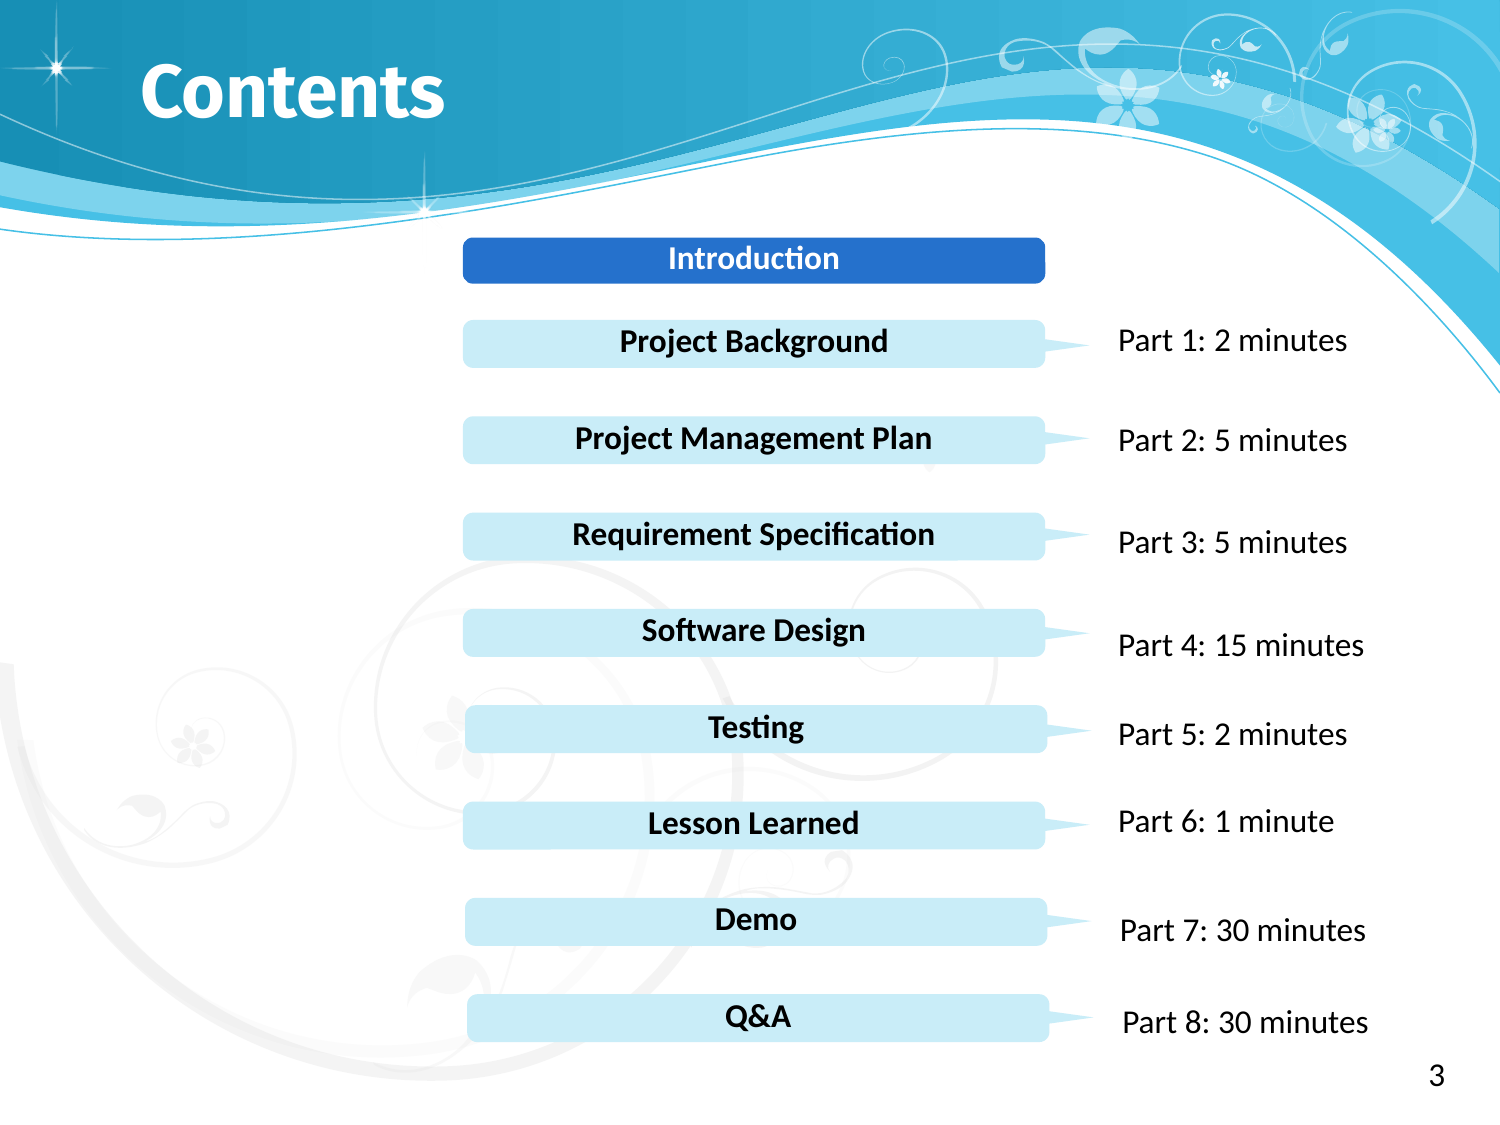

# Contents
Introduction
Part 1: 2 minutes
Project Background

Project Management Plan

Part 2: 5 minutes
Requirement Specification

Part 3: 5 minutes
Software Design

Part 4: 15 minutes
Testing

Part 5: 2 minutes
Part 6: 1 minute
Lesson Learned

Demo

Part 7: 30 minutes
Q&A

Part 8: 30 minutes
3